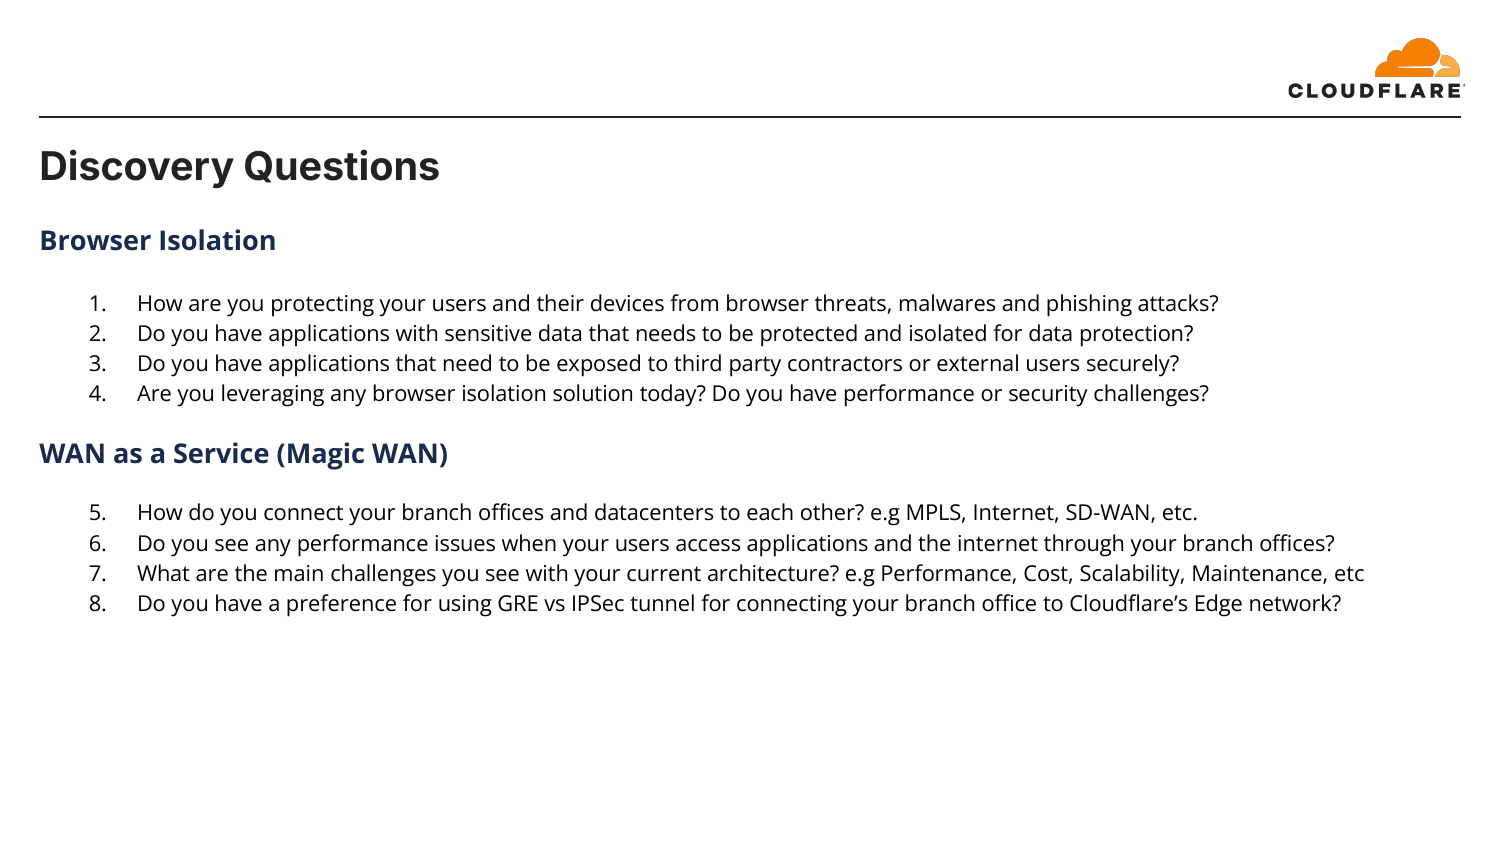

# Discovery Questions

Browser Isolation

How are you protecting your users and their devices from browser threats, malwares and phishing attacks?
Do you have applications with sensitive data that needs to be protected and isolated for data protection?
Do you have applications that need to be exposed to third party contractors or external users securely?
Are you leveraging any browser isolation solution today? Do you have performance or security challenges?

WAN as a Service (Magic WAN)

How do you connect your branch offices and datacenters to each other? e.g MPLS, Internet, SD-WAN, etc.
Do you see any performance issues when your users access applications and the internet through your branch offices?
What are the main challenges you see with your current architecture? e.g Performance, Cost, Scalability, Maintenance, etc
Do you have a preference for using GRE vs IPSec tunnel for connecting your branch office to Cloudflare’s Edge network?